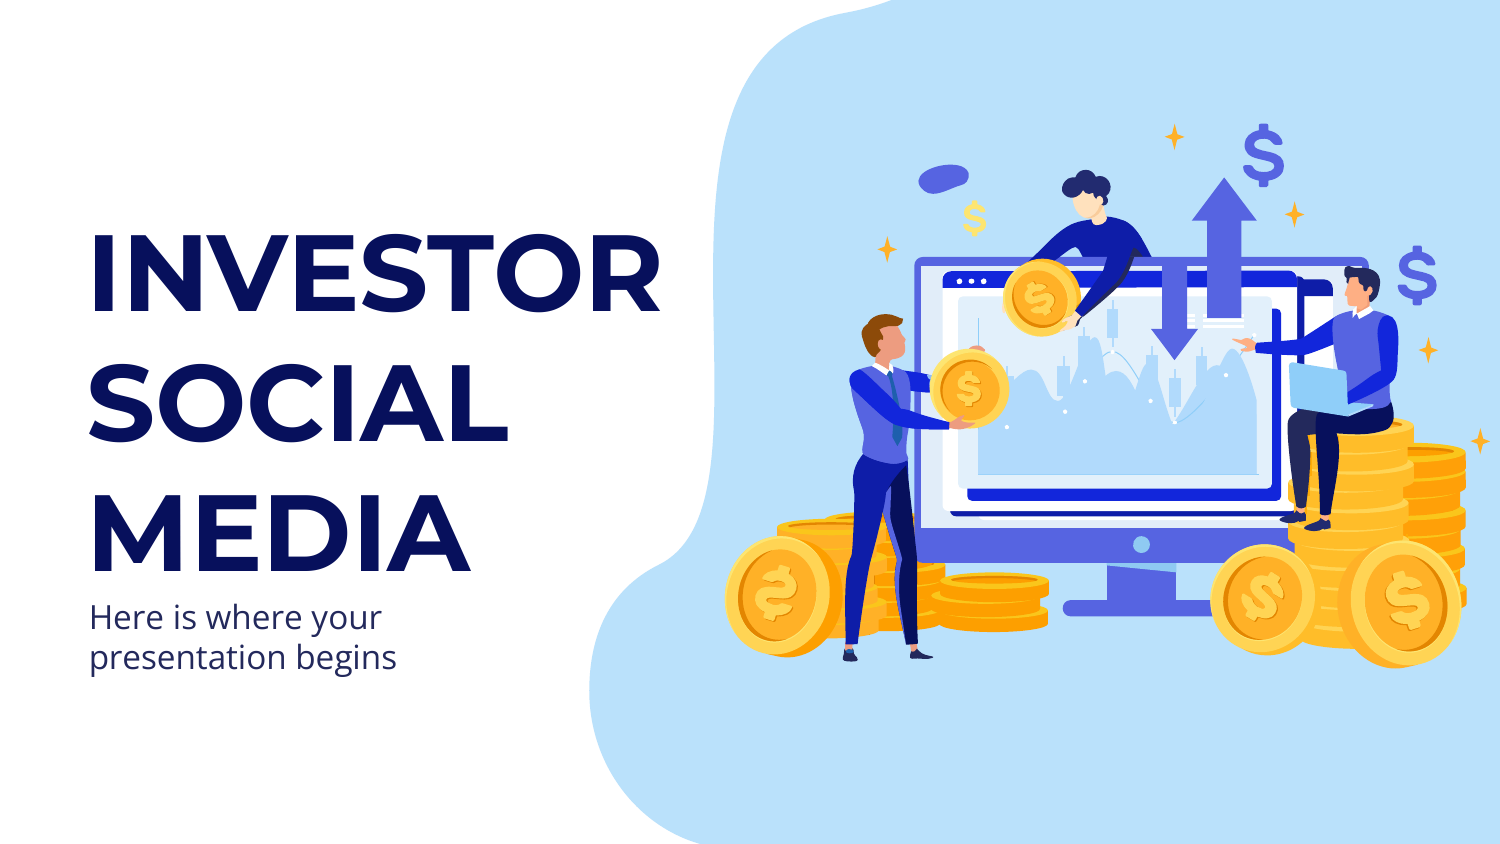

# INVESTOR SOCIAL MEDIA

Here is where your presentation begins